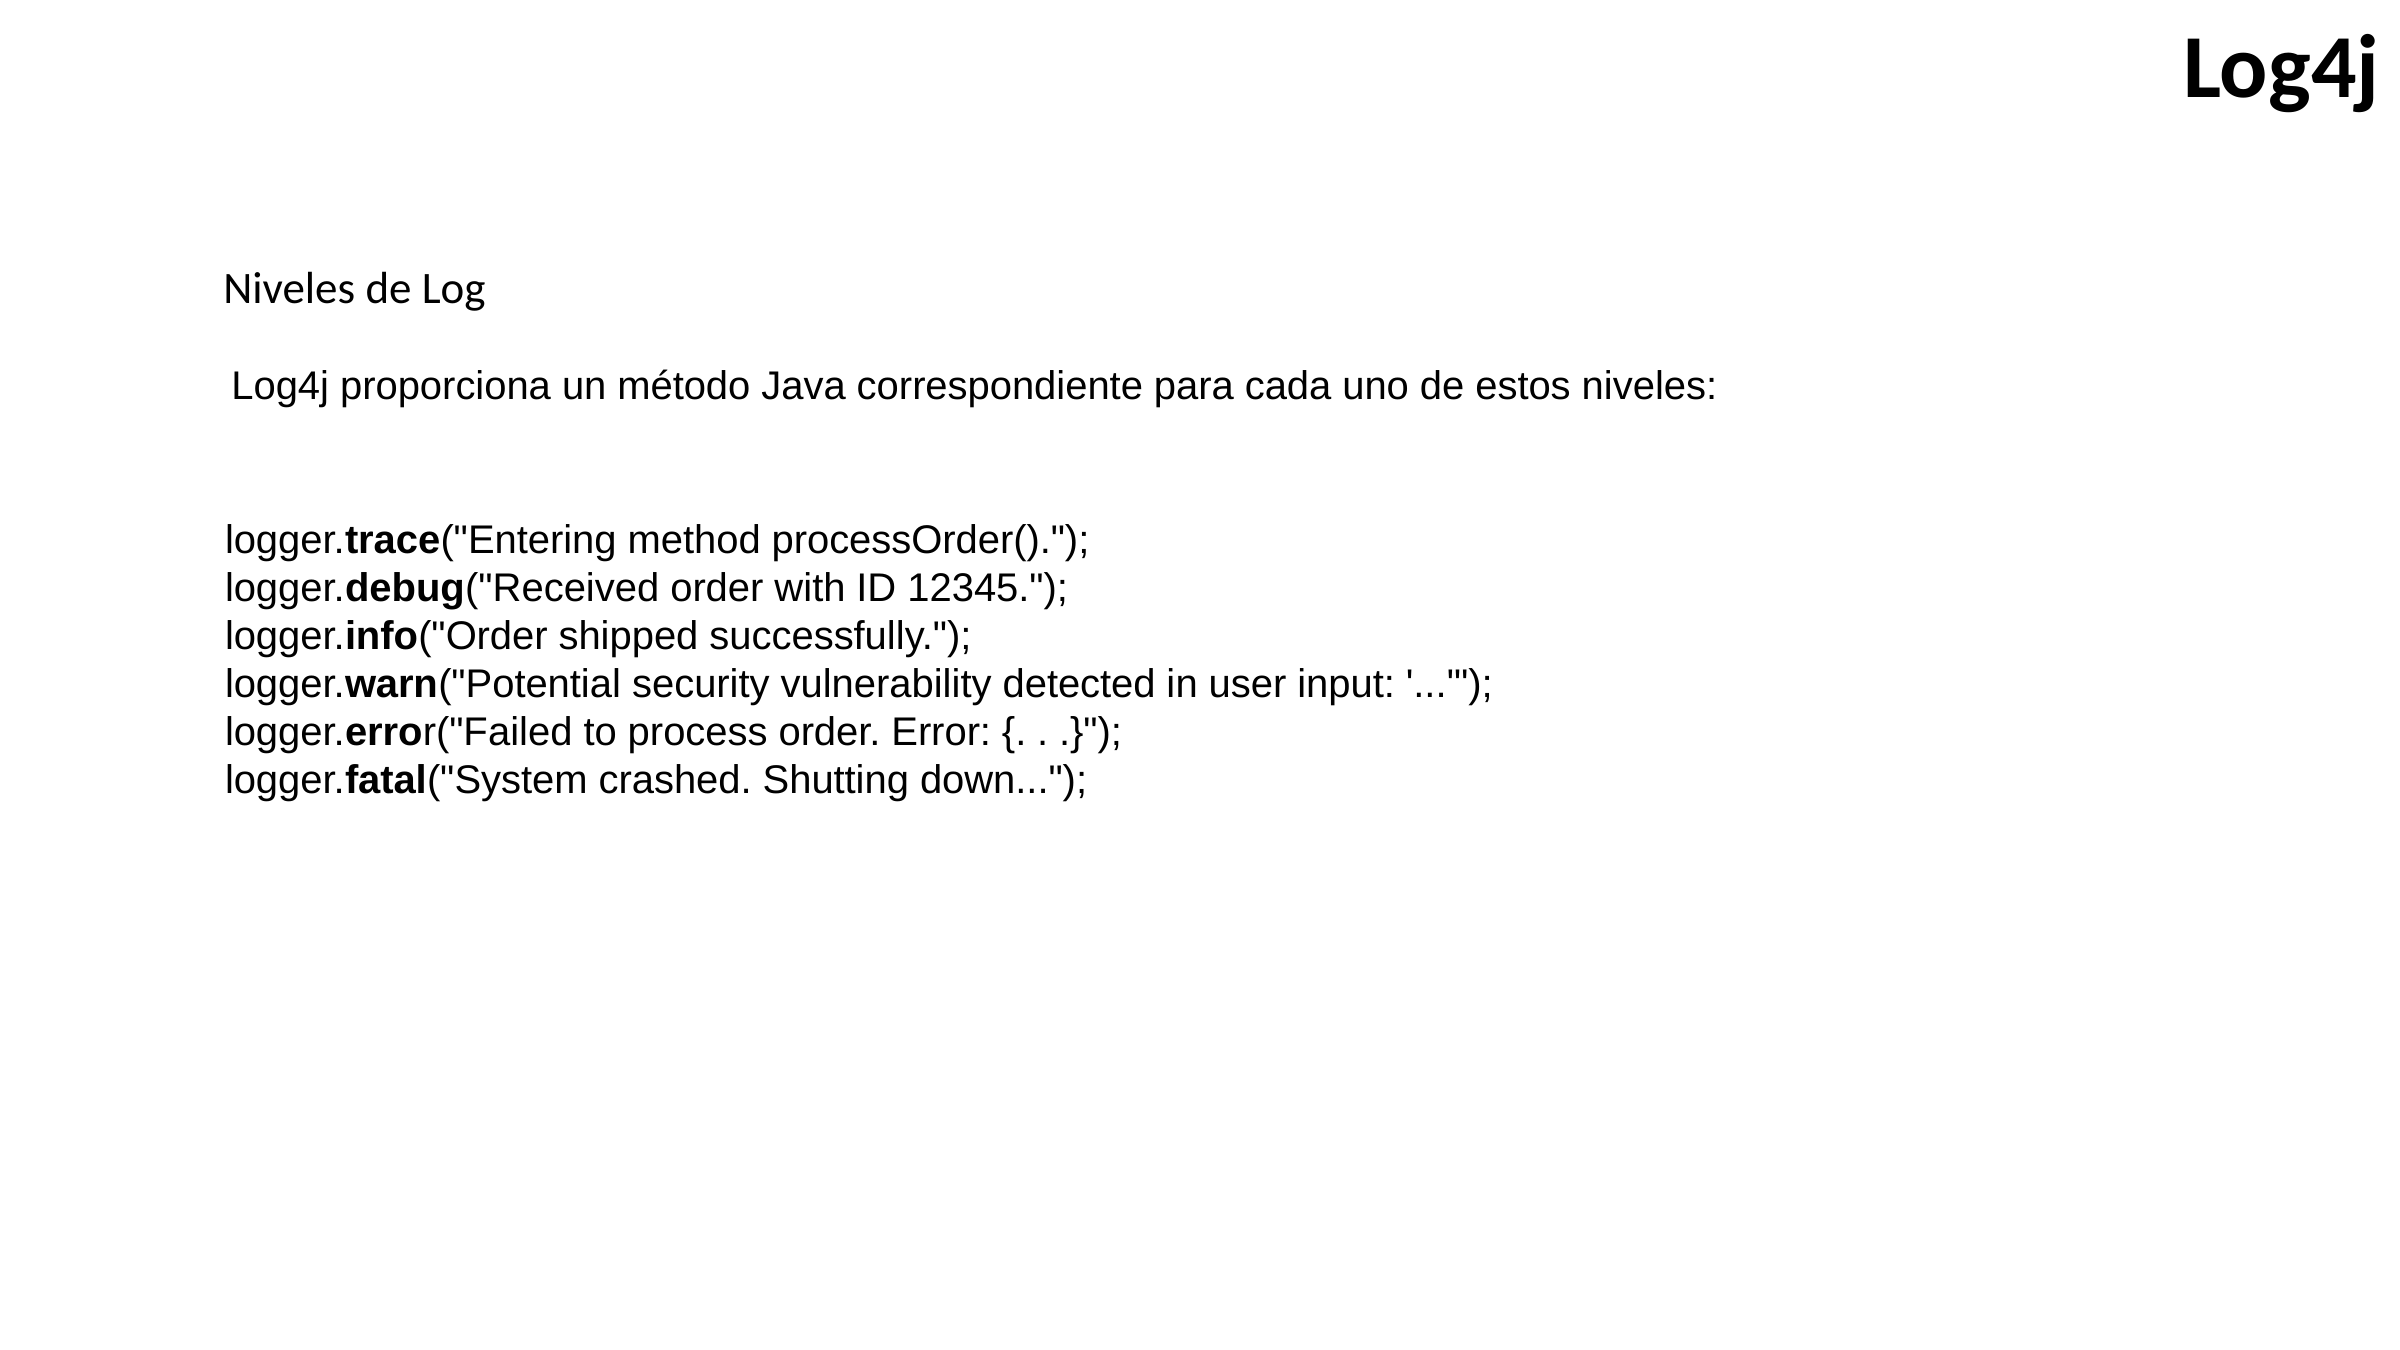

Log4j
Niveles de Log
Log4j proporciona un método Java correspondiente para cada uno de estos niveles:
logger.trace("Entering method processOrder().");
logger.debug("Received order with ID 12345.");
logger.info("Order shipped successfully.");
logger.warn("Potential security vulnerability detected in user input: '...'");
logger.error("Failed to process order. Error: {. . .}");
logger.fatal("System crashed. Shutting down...");